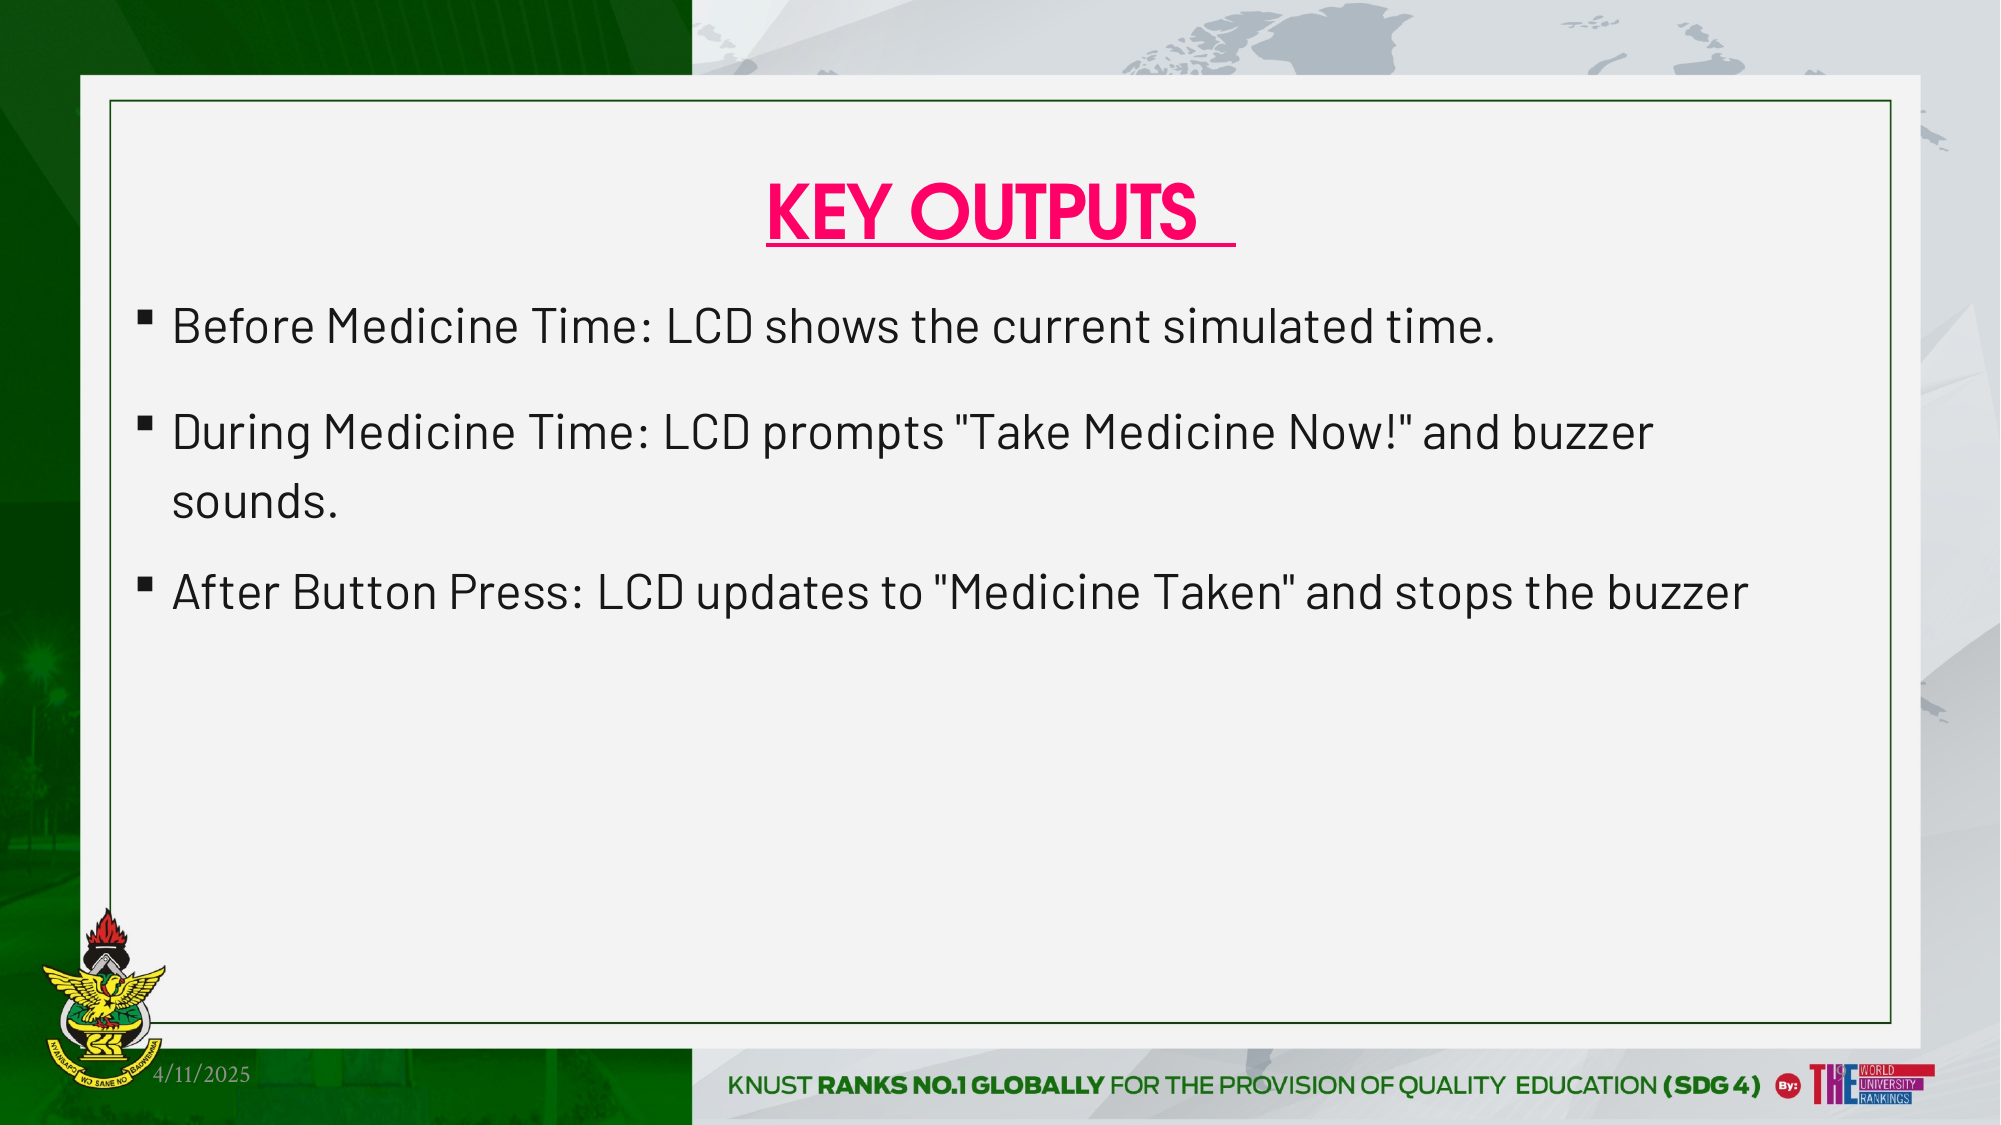

# KEY OUTPUTS
Before Medicine Time: LCD shows the current simulated time.
During Medicine Time: LCD prompts "Take Medicine Now!" and buzzer sounds.
After Button Press: LCD updates to "Medicine Taken" and stops the buzzer
4/11/2025
9